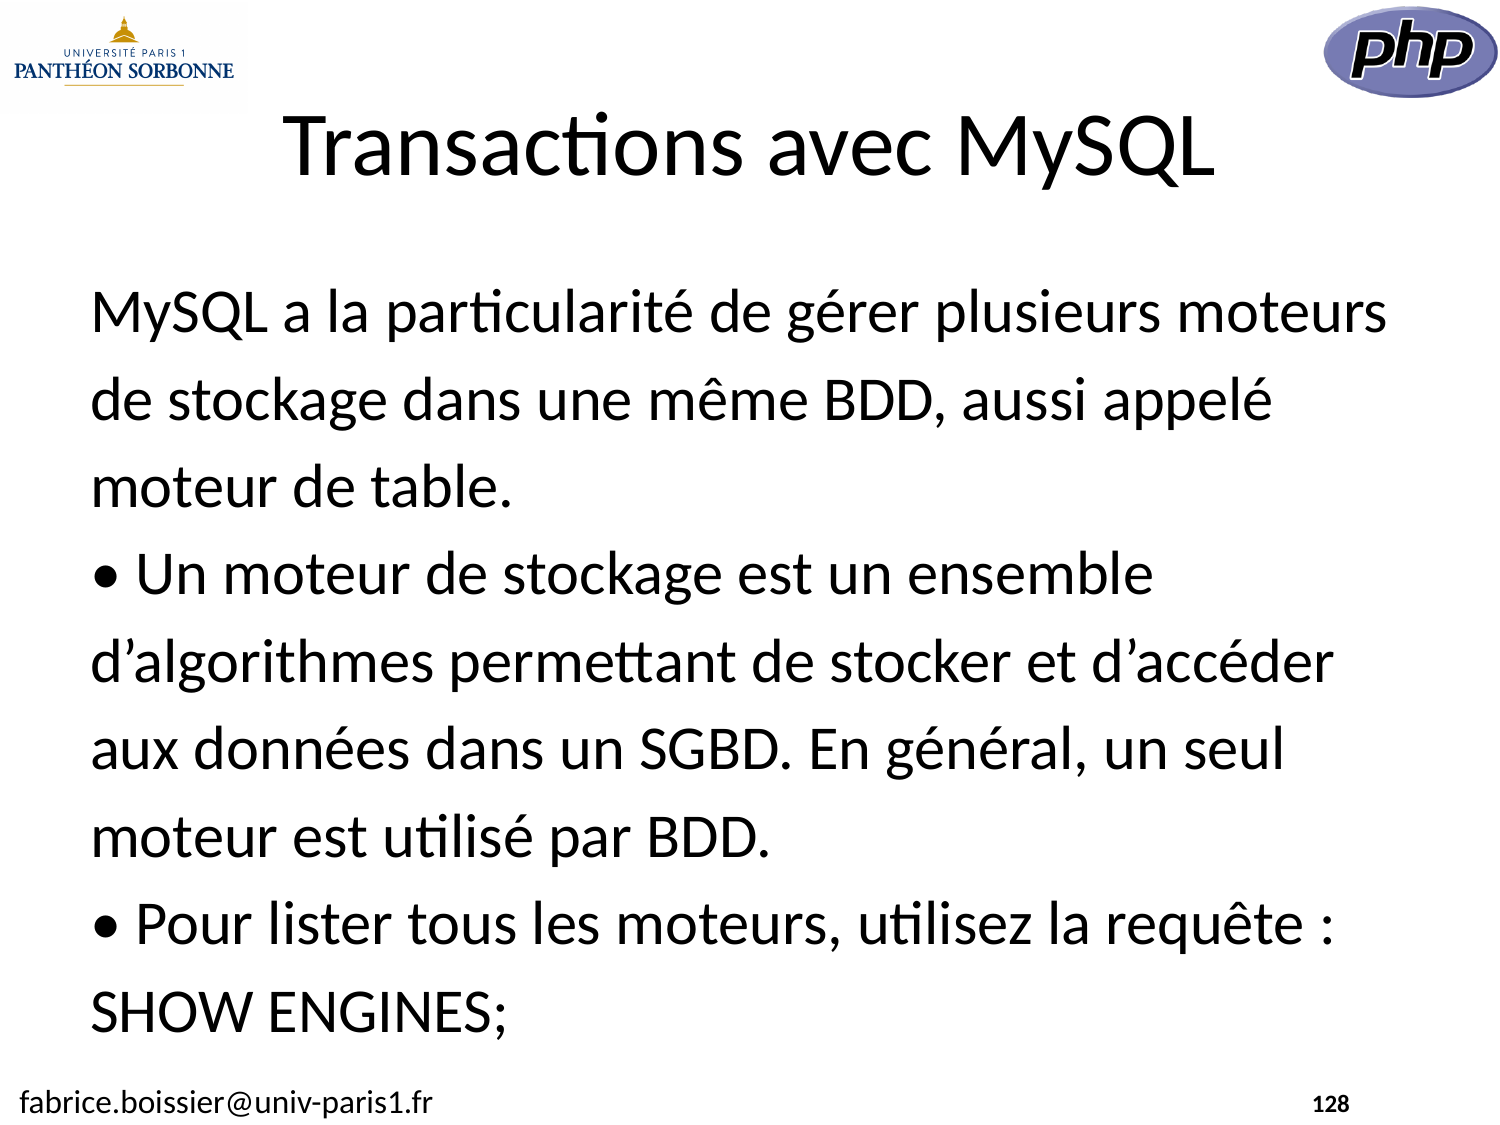

# Transactions avec MySQL
MySQL a la particularité de gérer plusieurs moteurs
de stockage dans une même BDD, aussi appelé
moteur de table.
• Un moteur de stockage est un ensemble
d’algorithmes permettant de stocker et d’accéder
aux données dans un SGBD. En général, un seul
moteur est utilisé par BDD.
• Pour lister tous les moteurs, utilisez la requête :
SHOW ENGINES;
128